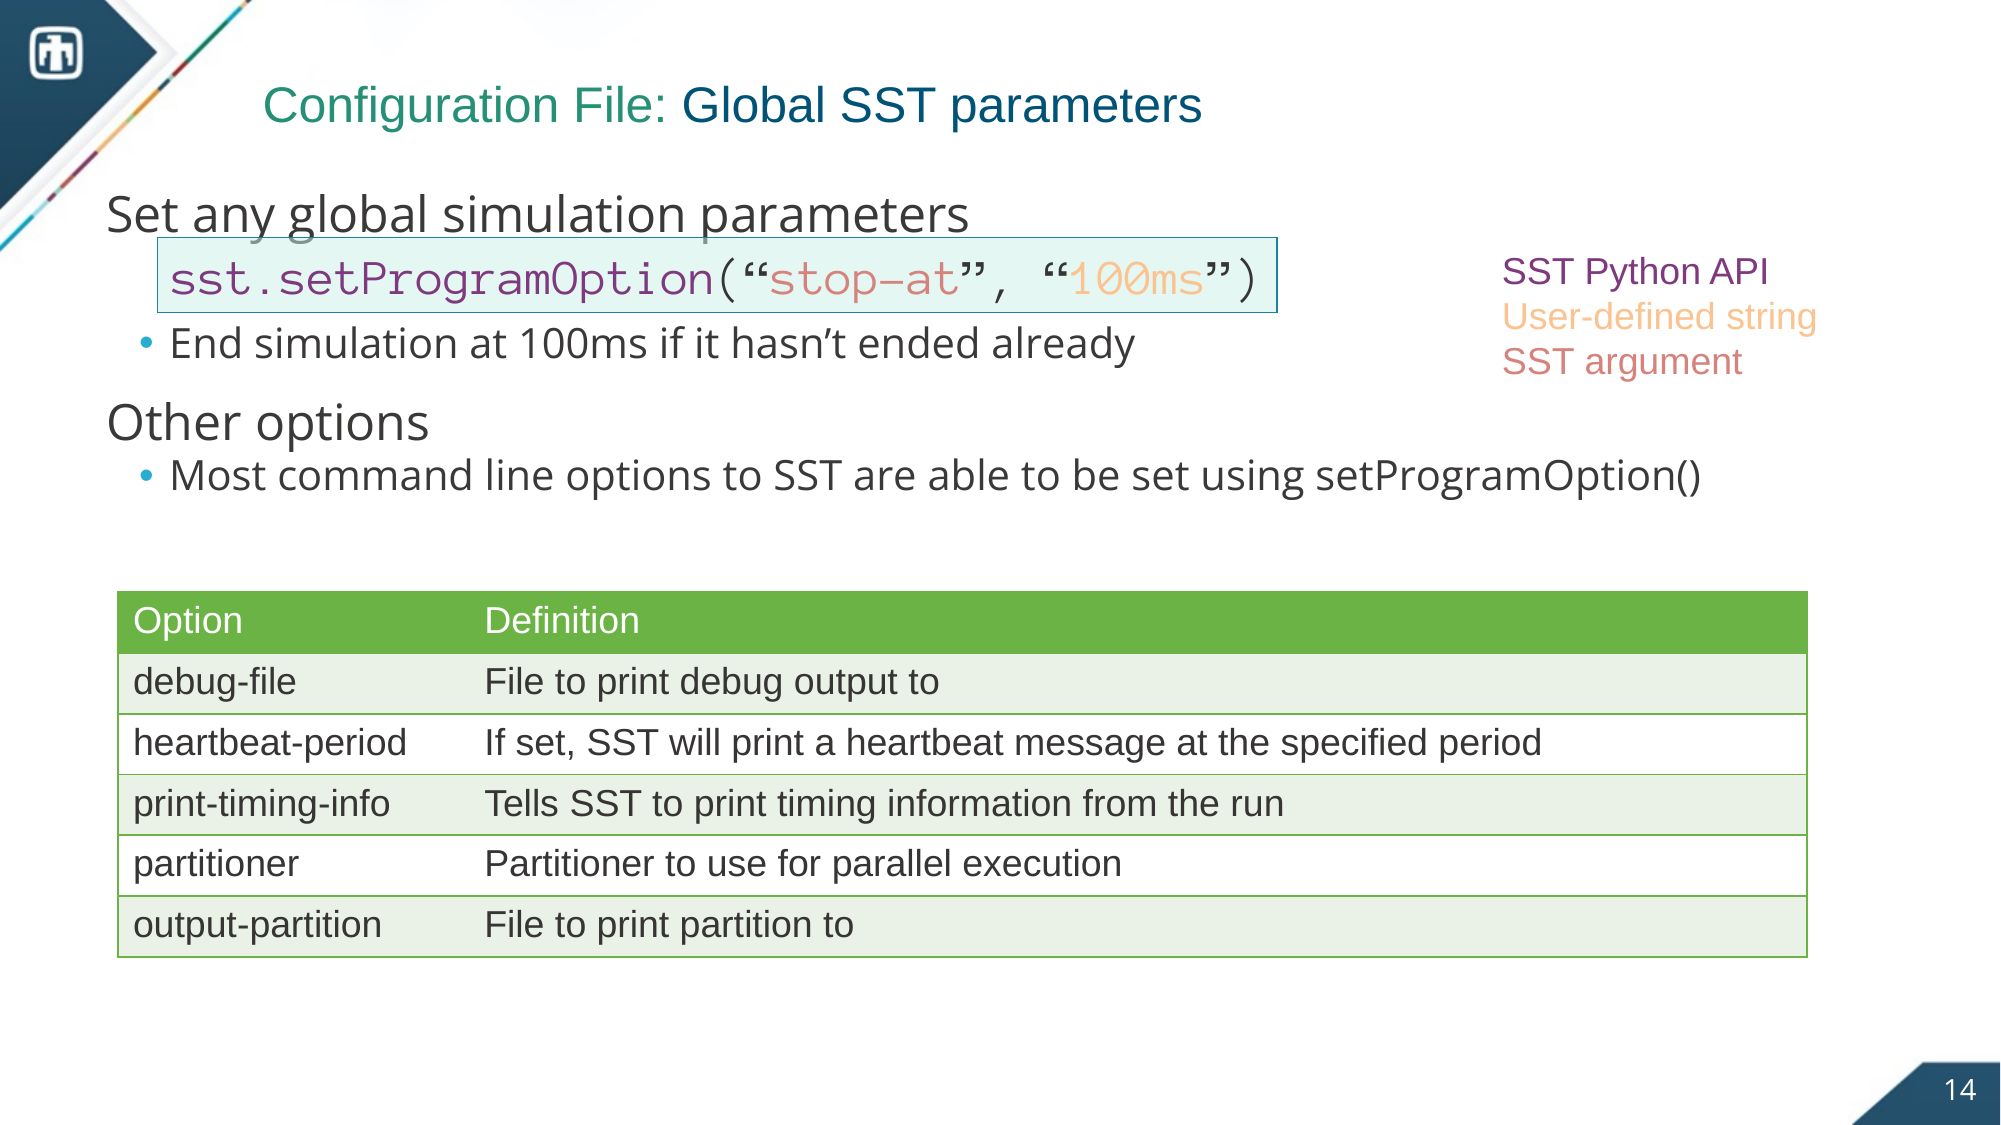

# Configuration File: Global SST parameters
Set any global simulation parameters

End simulation at 100ms if it hasn’t ended already
Other options
Most command line options to SST are able to be set using setProgramOption()
sst.setProgramOption(“stop-at”, “100ms”)
SST Python API
User-defined string
SST argument
| Option | Definition |
| --- | --- |
| debug-file | File to print debug output to |
| heartbeat-period | If set, SST will print a heartbeat message at the specified period |
| print-timing-info | Tells SST to print timing information from the run |
| partitioner | Partitioner to use for parallel execution |
| output-partition | File to print partition to |
14